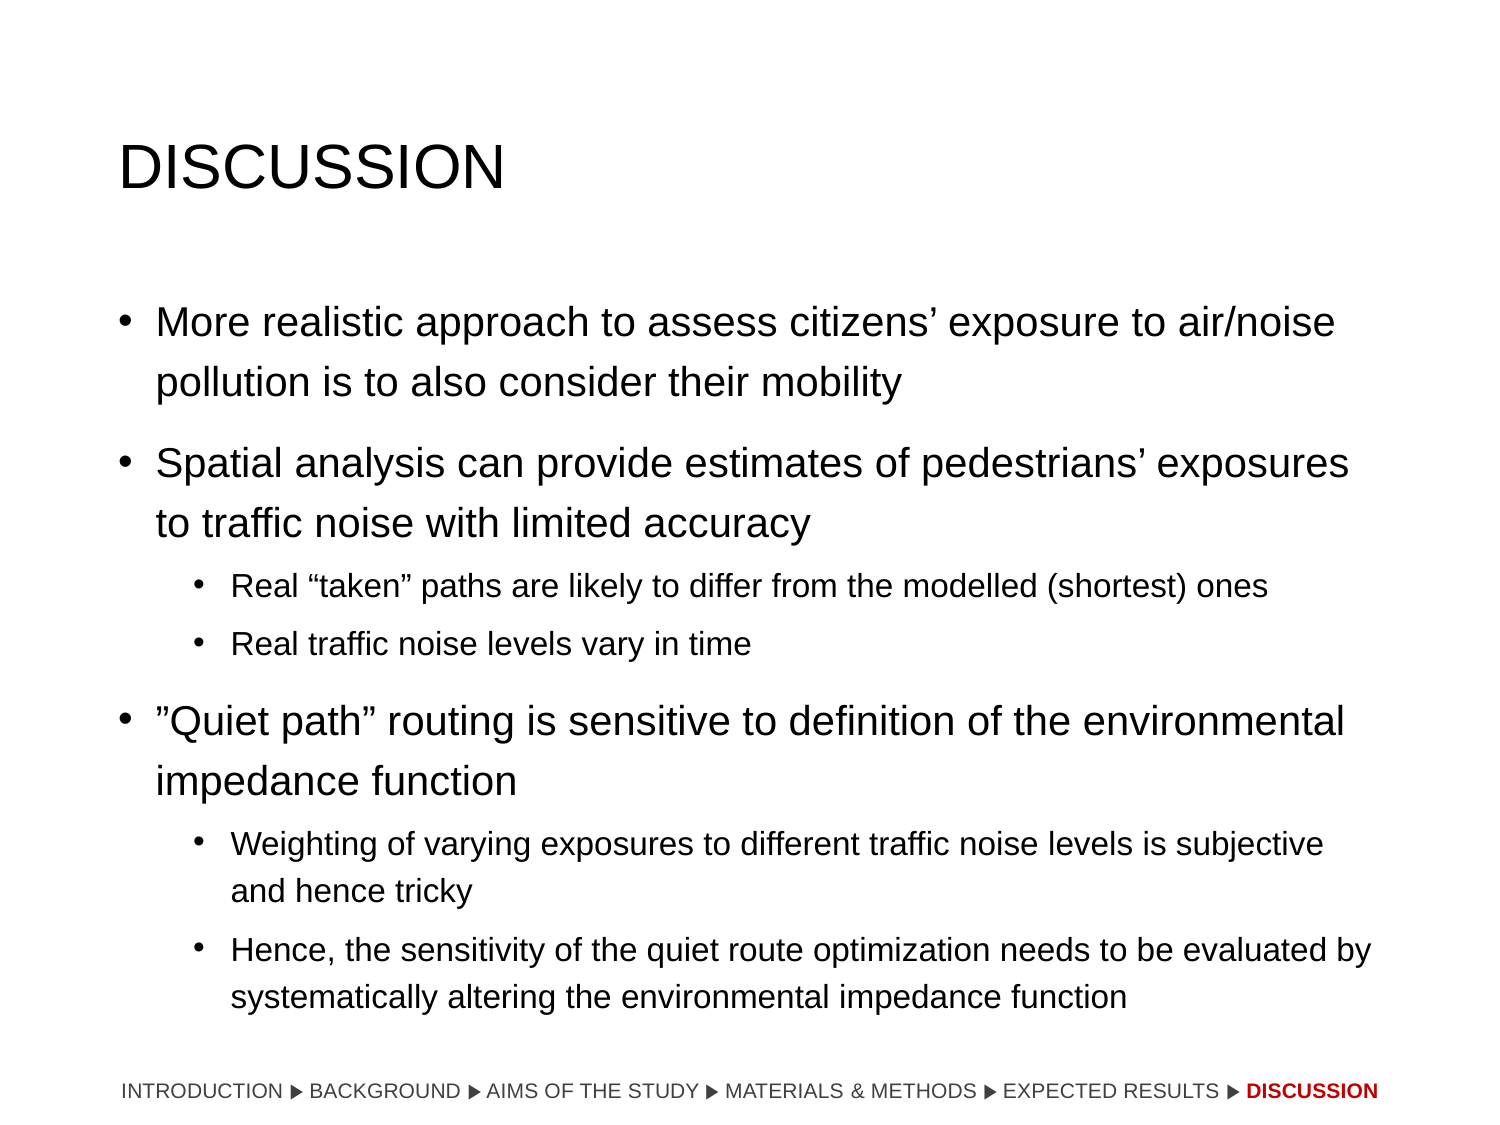

# DISCUSSION
More realistic approach to assess citizens’ exposure to air/noise pollution is to also consider their mobility
Spatial analysis can provide estimates of pedestrians’ exposures to traffic noise with limited accuracy
Real “taken” paths are likely to differ from the modelled (shortest) ones
Real traffic noise levels vary in time
”Quiet path” routing is sensitive to definition of the environmental impedance function
Weighting of varying exposures to different traffic noise levels is subjective and hence tricky
Hence, the sensitivity of the quiet route optimization needs to be evaluated by systematically altering the environmental impedance function
INTRODUCTION ▶︎ BACKGROUND ︎▶ AIMS OF THE STUDY ▶ MATERIALS & METHODS ▶ EXPECTED RESULTS ▶ DISCUSSION